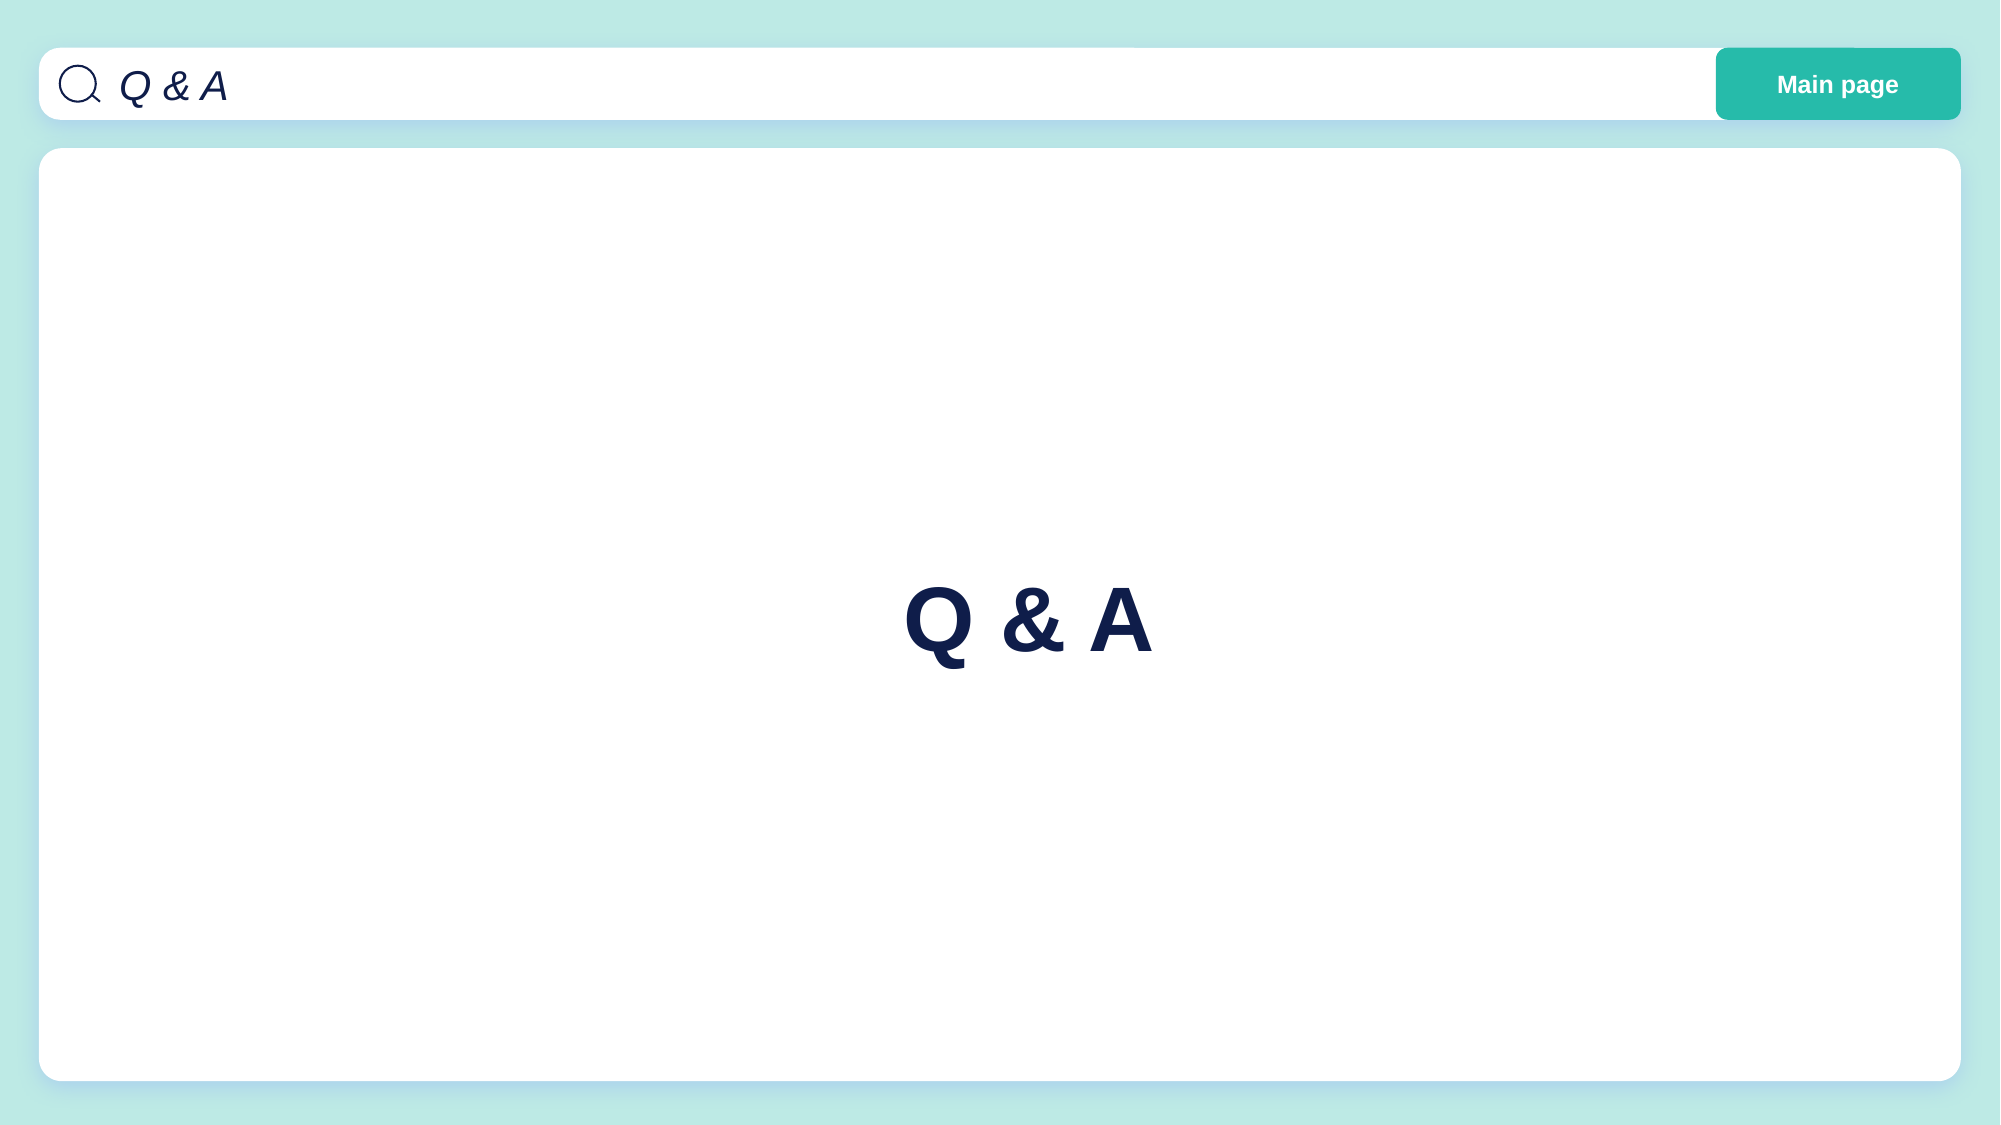

Q & A
Main page

Q & A